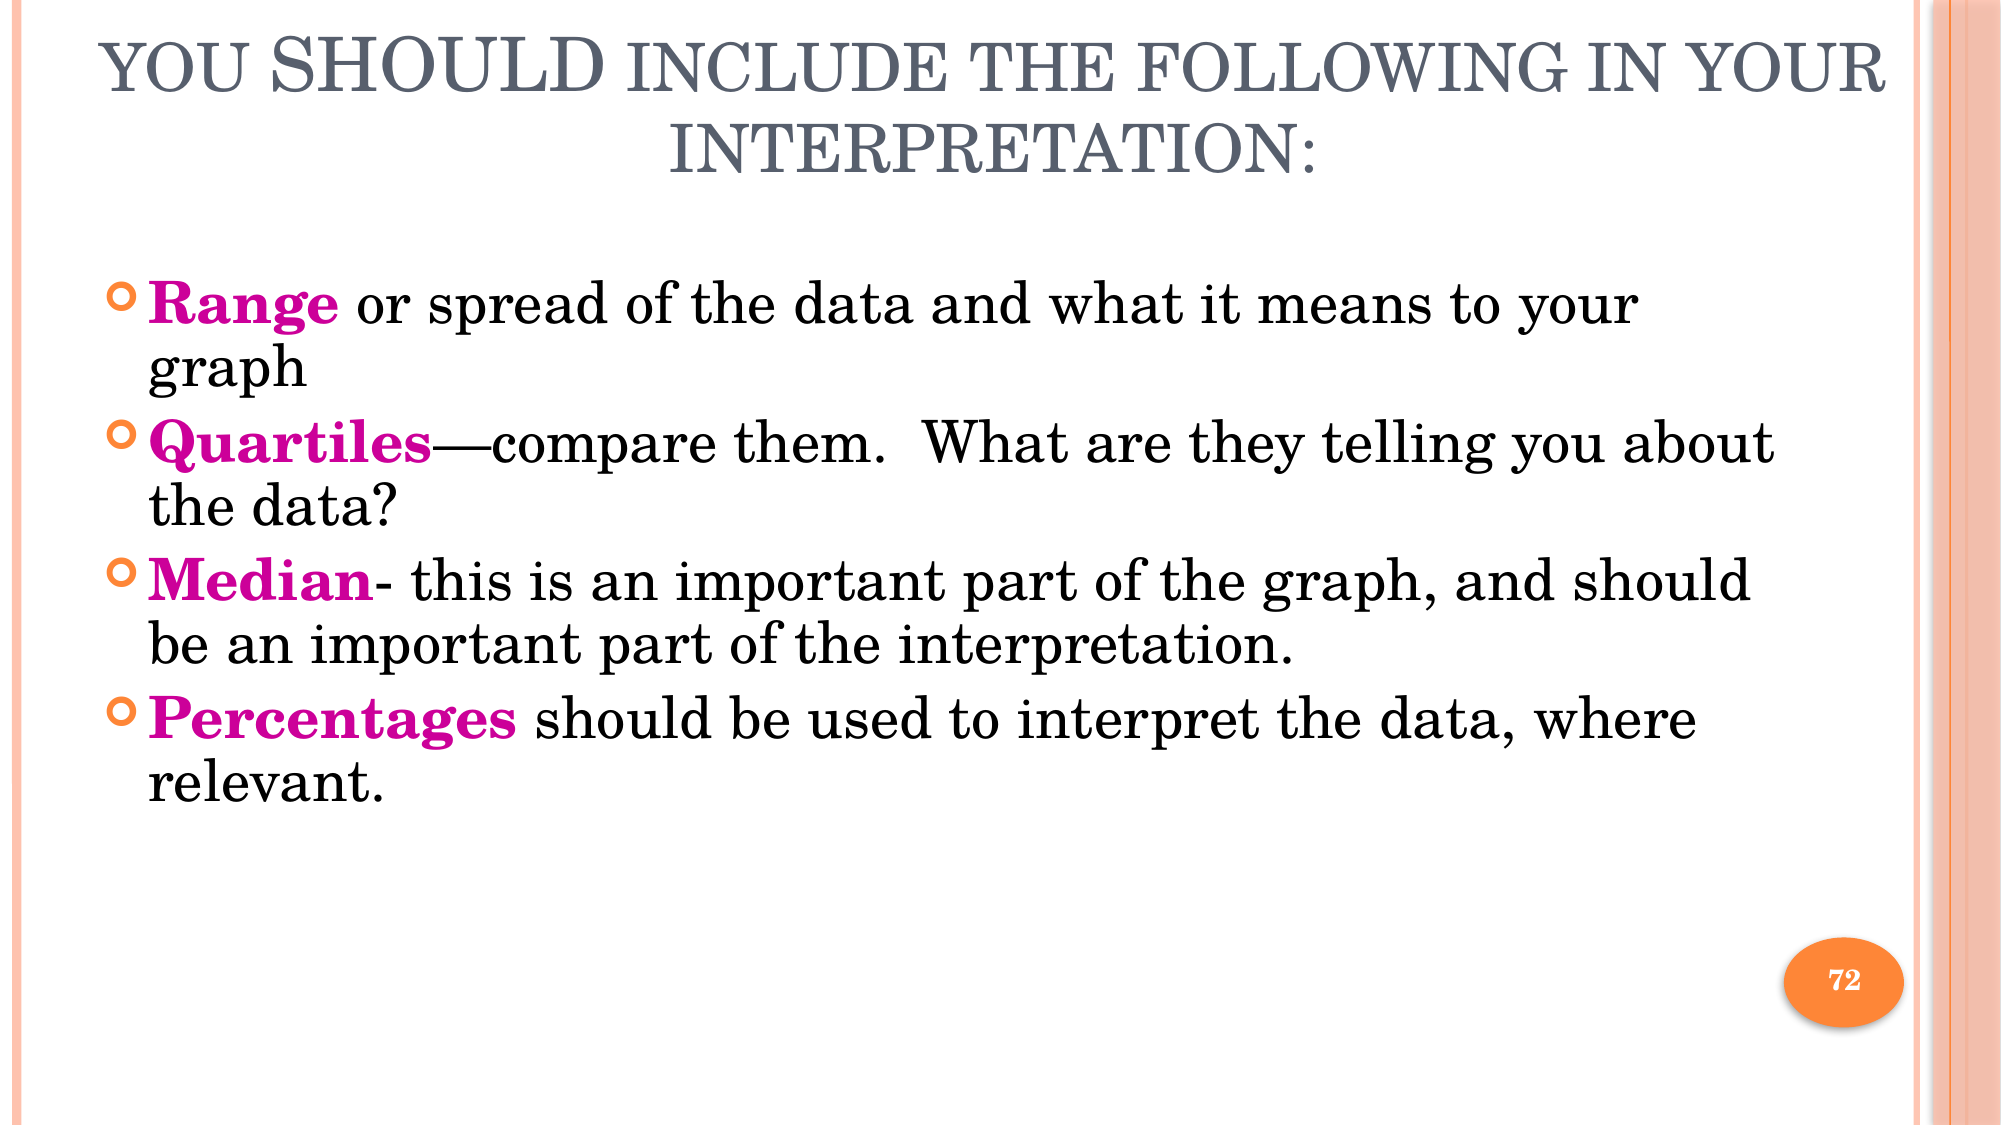

# You should include the following in your interpretation:
Range or spread of the data and what it means to your graph
Quartiles—compare them.  What are they telling you about the data?
Median- this is an important part of the graph, and should be an important part of the interpretation.
Percentages should be used to interpret the data, where relevant.
72